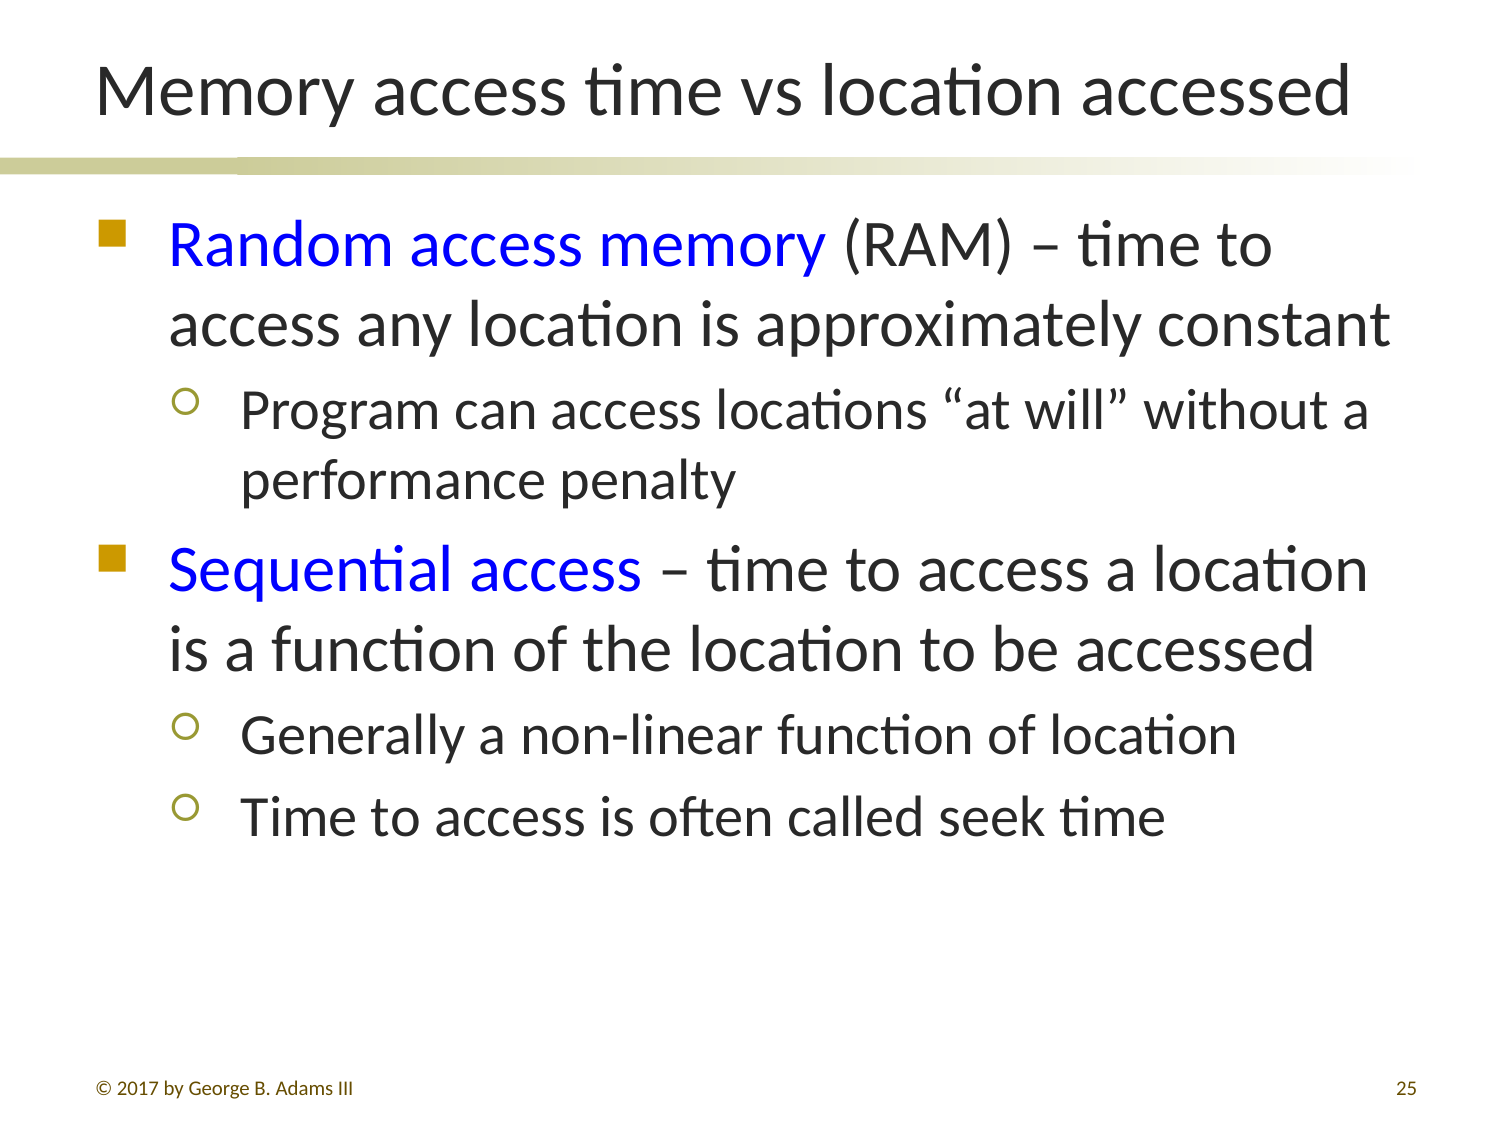

# Memory access time vs location accessed
Random access memory (RAM) – time to access any location is approximately constant
Program can access locations “at will” without a performance penalty
Sequential access – time to access a location is a function of the location to be accessed
Generally a non-linear function of location
Time to access is often called seek time
© 2017 by George B. Adams III
25